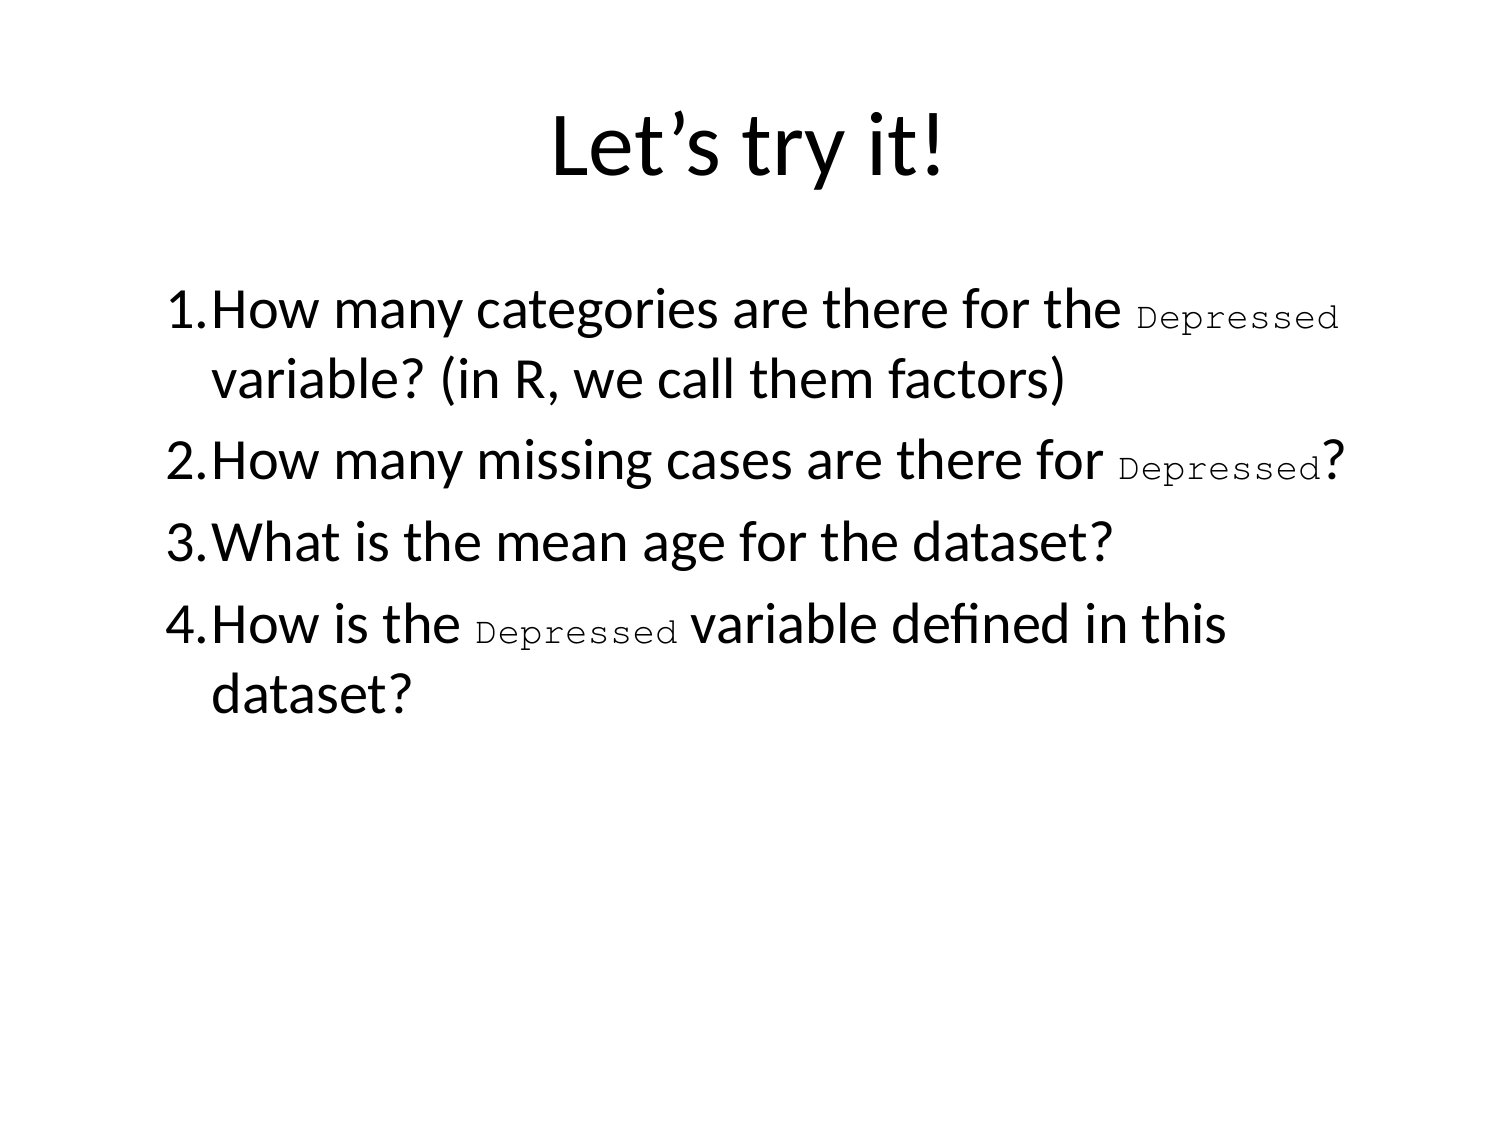

# Let’s try it!
How many categories are there for the Depressed variable? (in R, we call them factors)
How many missing cases are there for Depressed?
What is the mean age for the dataset?
How is the Depressed variable defined in this dataset?